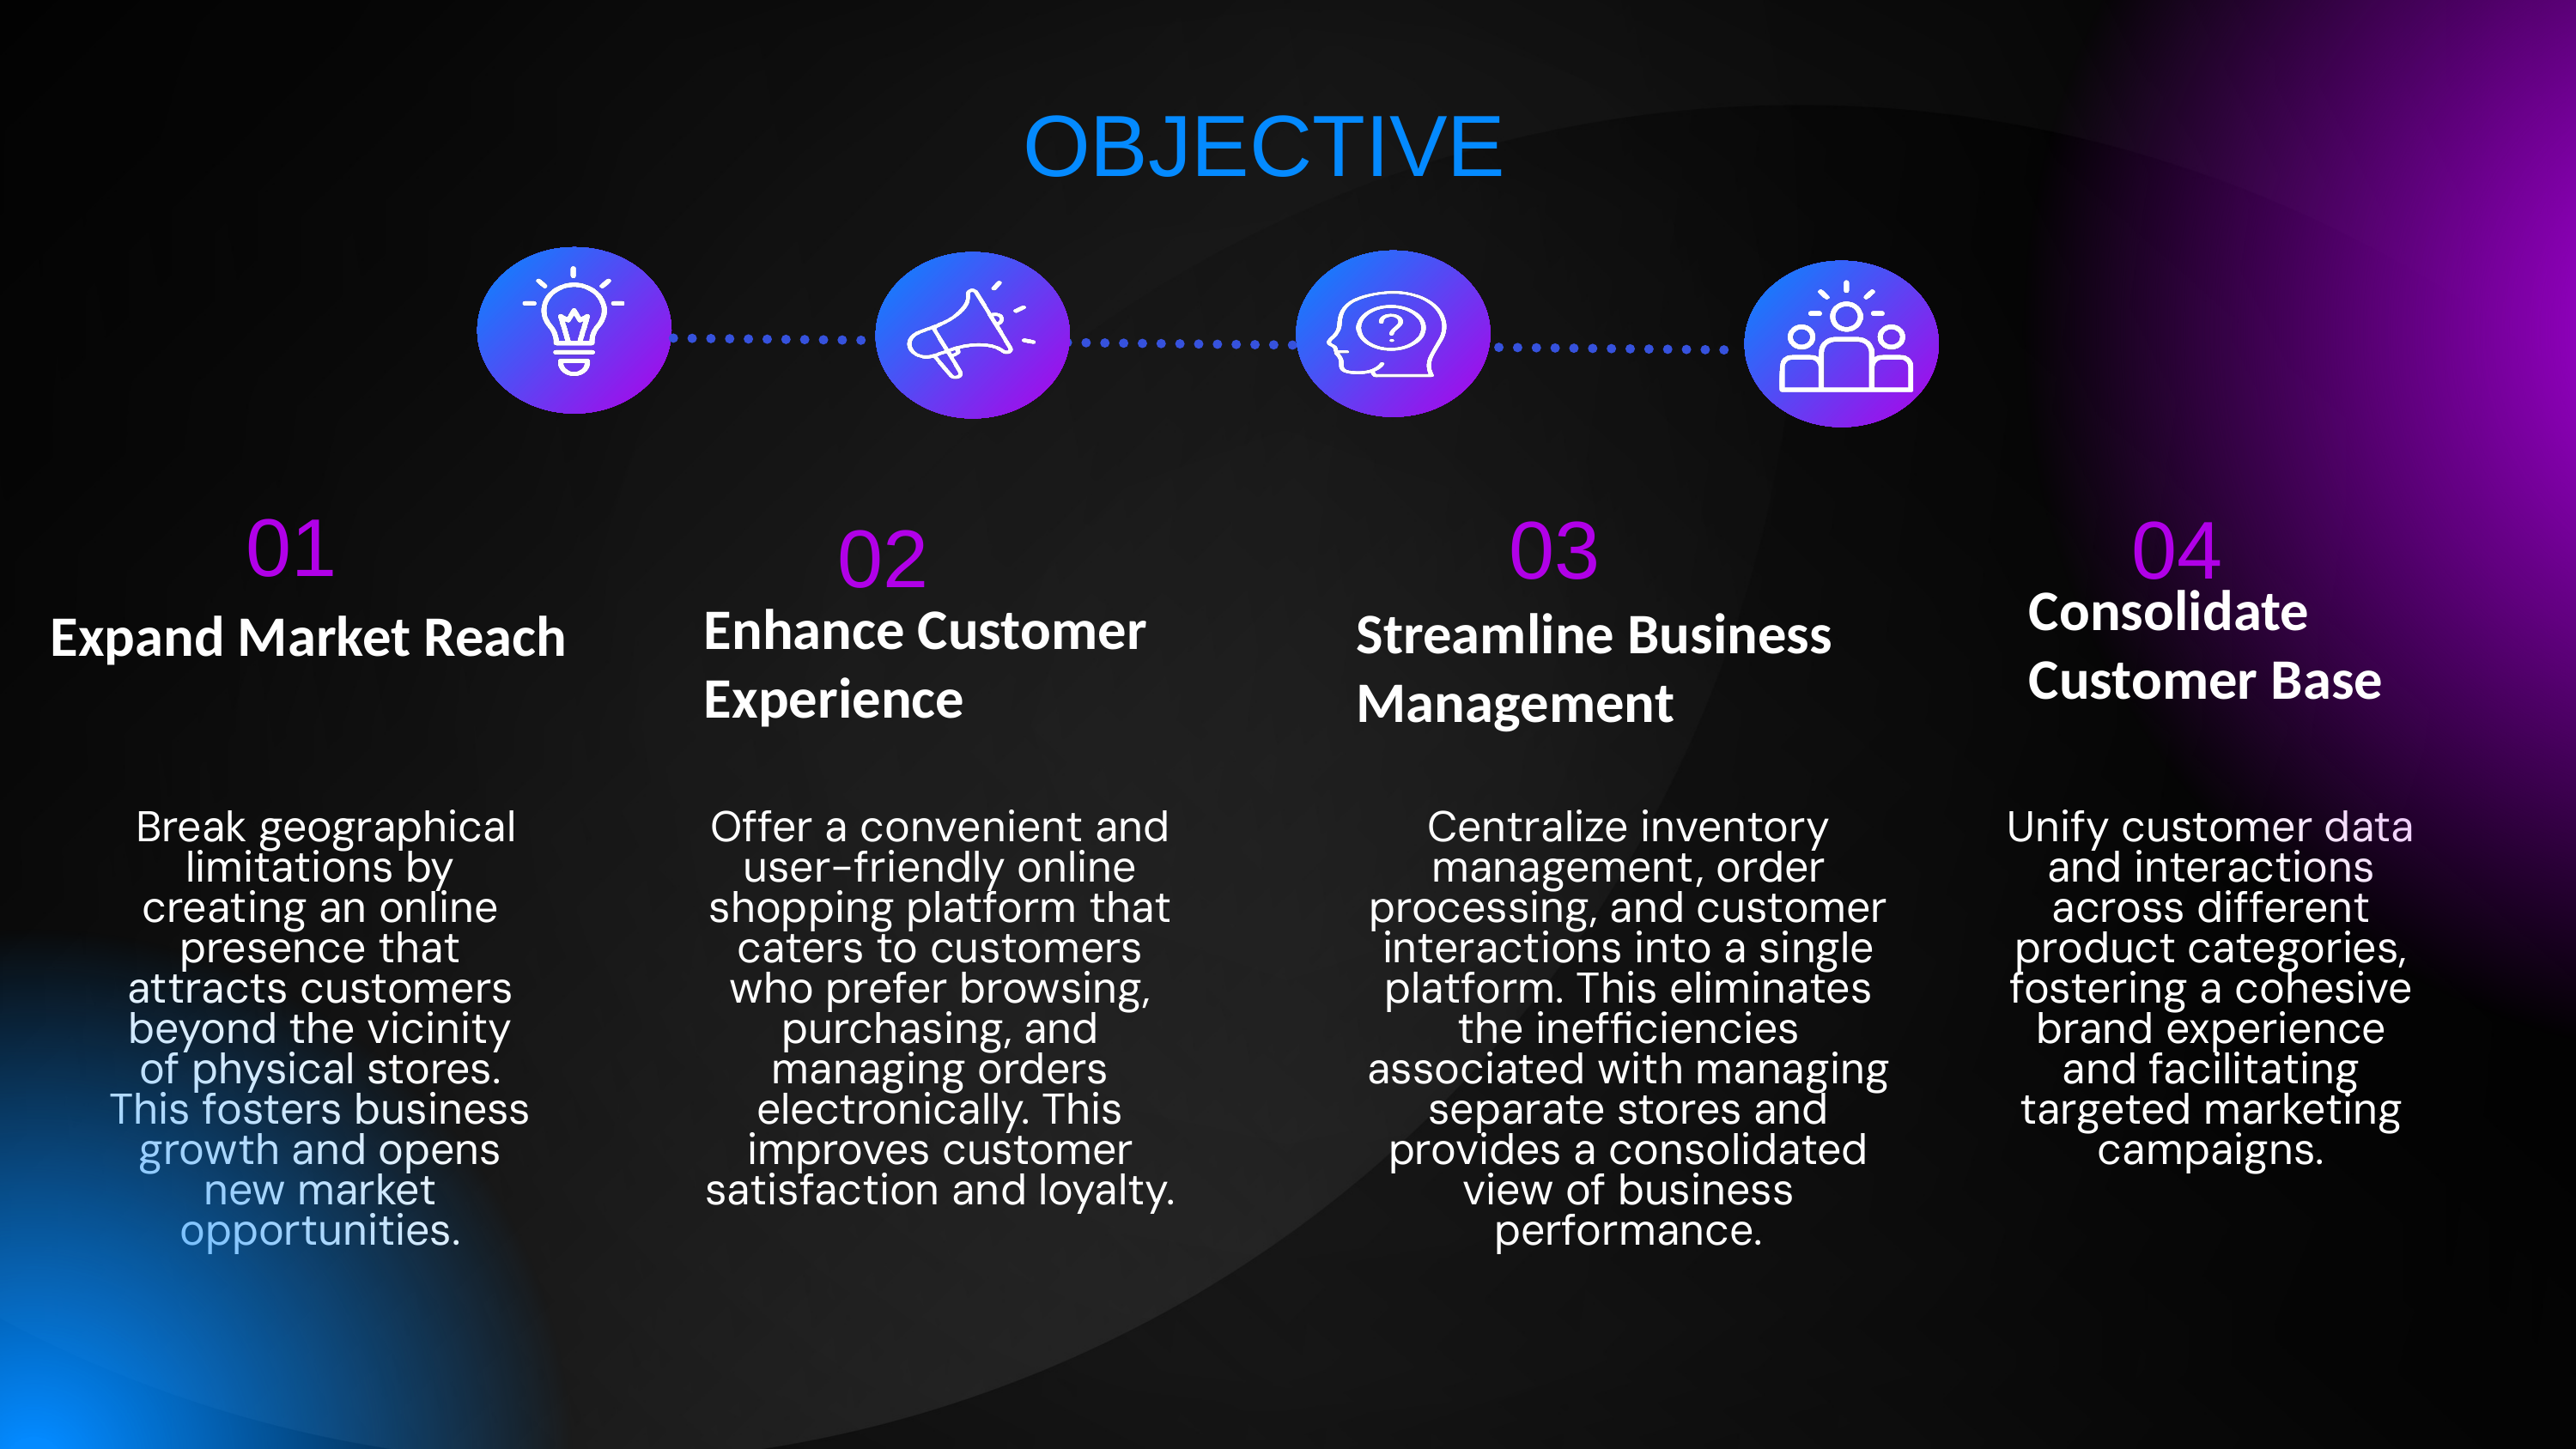

OBJECTIVE

01
03
04
02
Consolidate Customer Base
Enhance Customer Experience
Streamline Business Management
Expand Market Reach
 Break geographical limitations by creating an online presence that attracts customers beyond the vicinity of physical stores. This fosters business growth and opens new market opportunities.
Offer a convenient and user-friendly online shopping platform that caters to customers who prefer browsing, purchasing, and managing orders electronically. This improves customer satisfaction and loyalty.
Centralize inventory management, order processing, and customer interactions into a single platform. This eliminates the inefficiencies associated with managing separate stores and provides a consolidated view of business performance.
Unify customer data and interactions across different product categories, fostering a cohesive brand experience and facilitating targeted marketing campaigns.